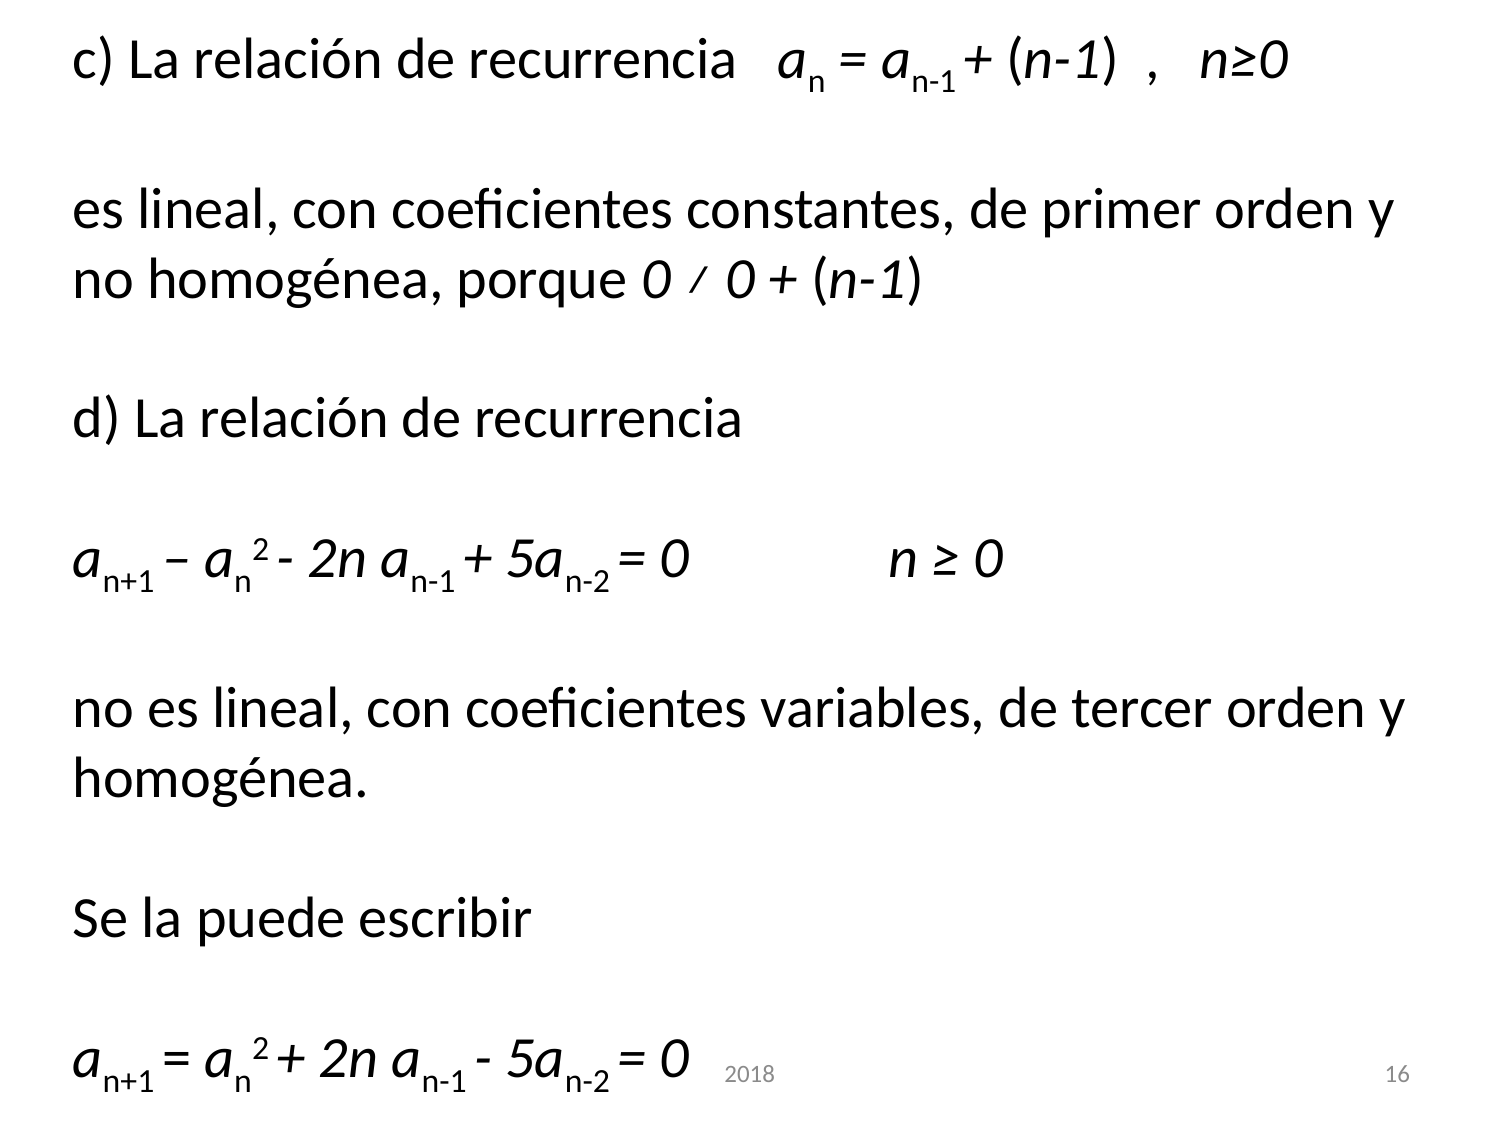

c) La relación de recurrencia   an = an-1 + (n-1)  ,   n≥0

es lineal, con coeficientes constantes, de primer orden y no homogénea, porque 0 ≠ 0 + (n-1)

d) La relación de recurrencia

an+1 – an2 - 2n an-1 + 5an-2 = 0               n ≥ 0

no es lineal, con coeficientes variables, de tercer orden y homogénea.

Se la puede escribir

an+1 = an2 + 2n an-1 - 5an-2 = 0
2018
16